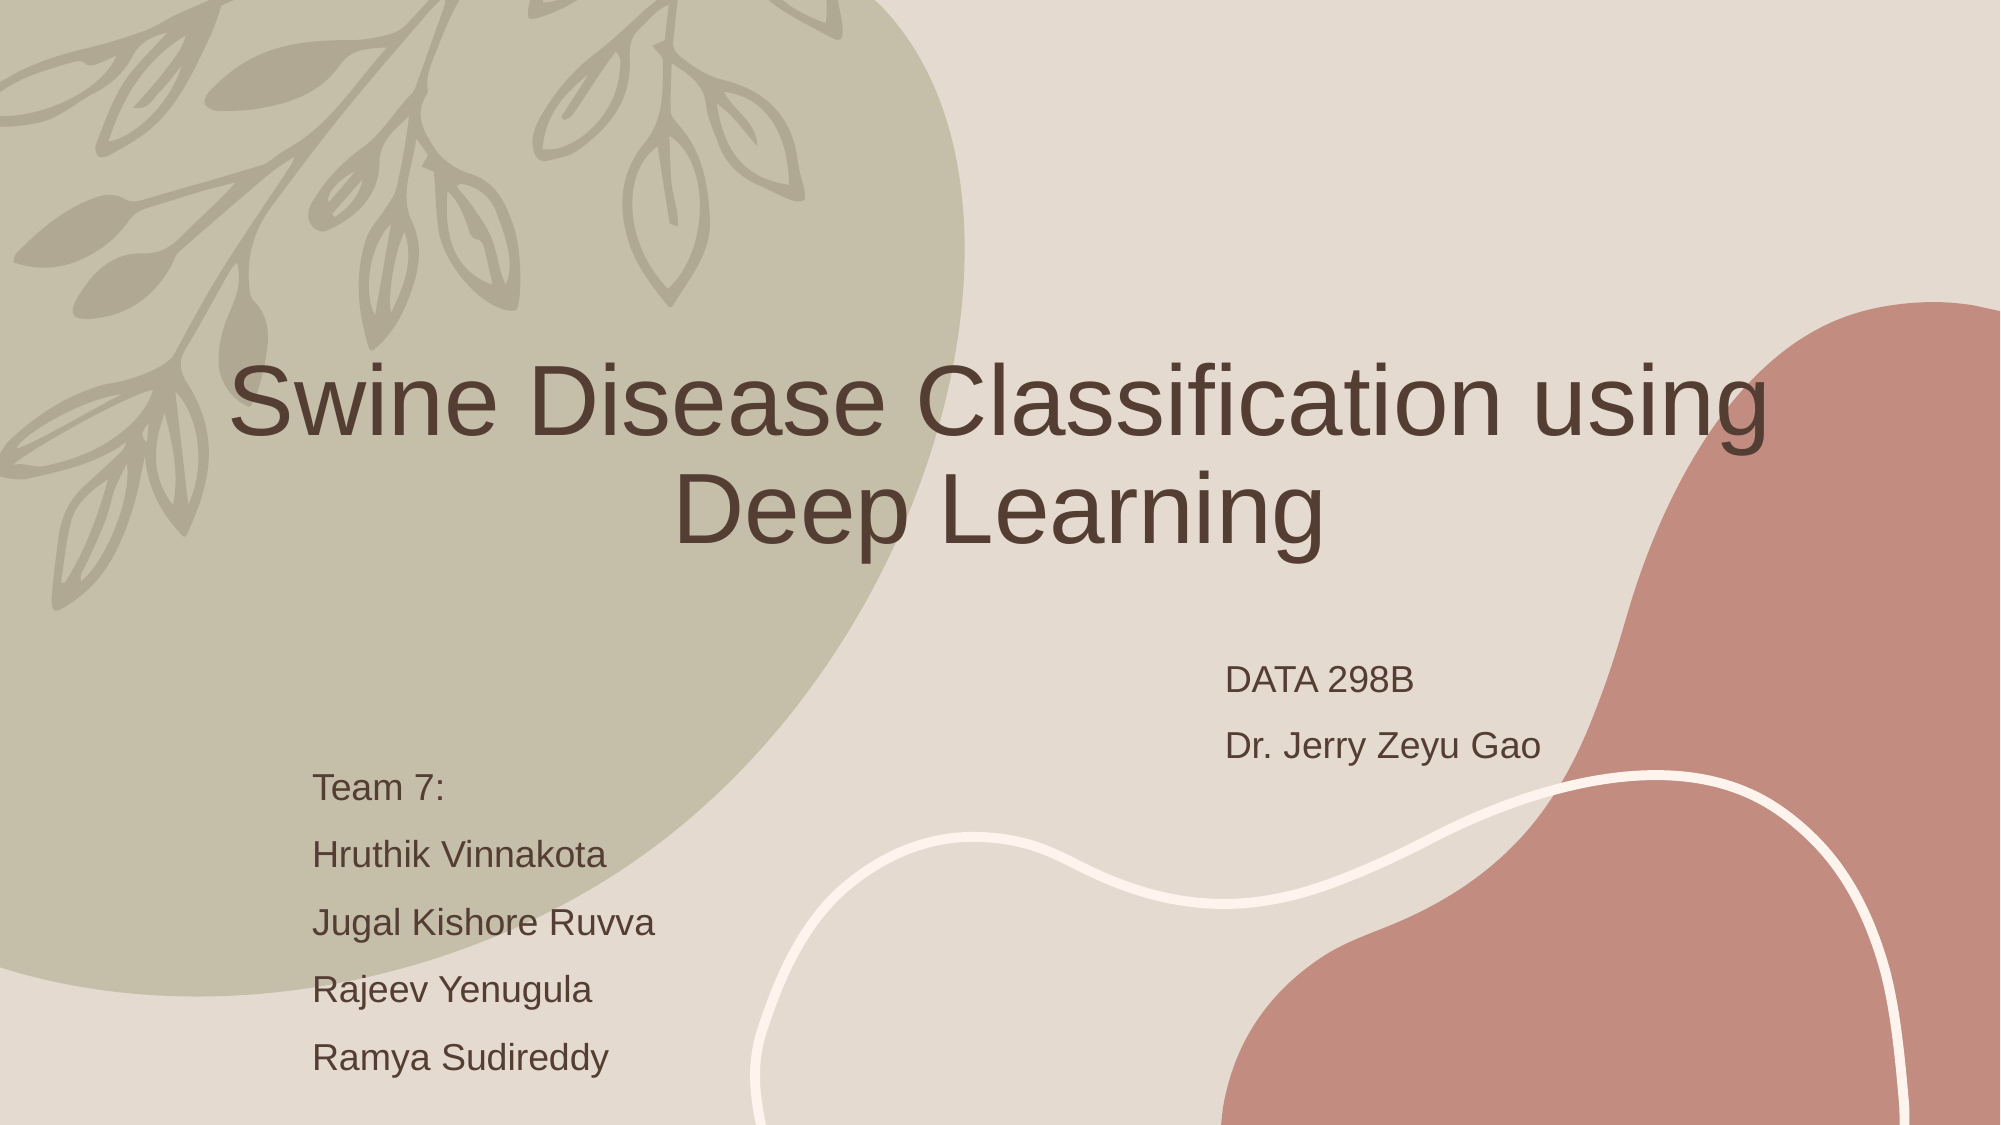

# Swine Disease Classification using Deep Learning
DATA 298B
Dr. Jerry Zeyu Gao
Team 7:
Hruthik Vinnakota
Jugal Kishore Ruvva
Rajeev Yenugula
Ramya Sudireddy